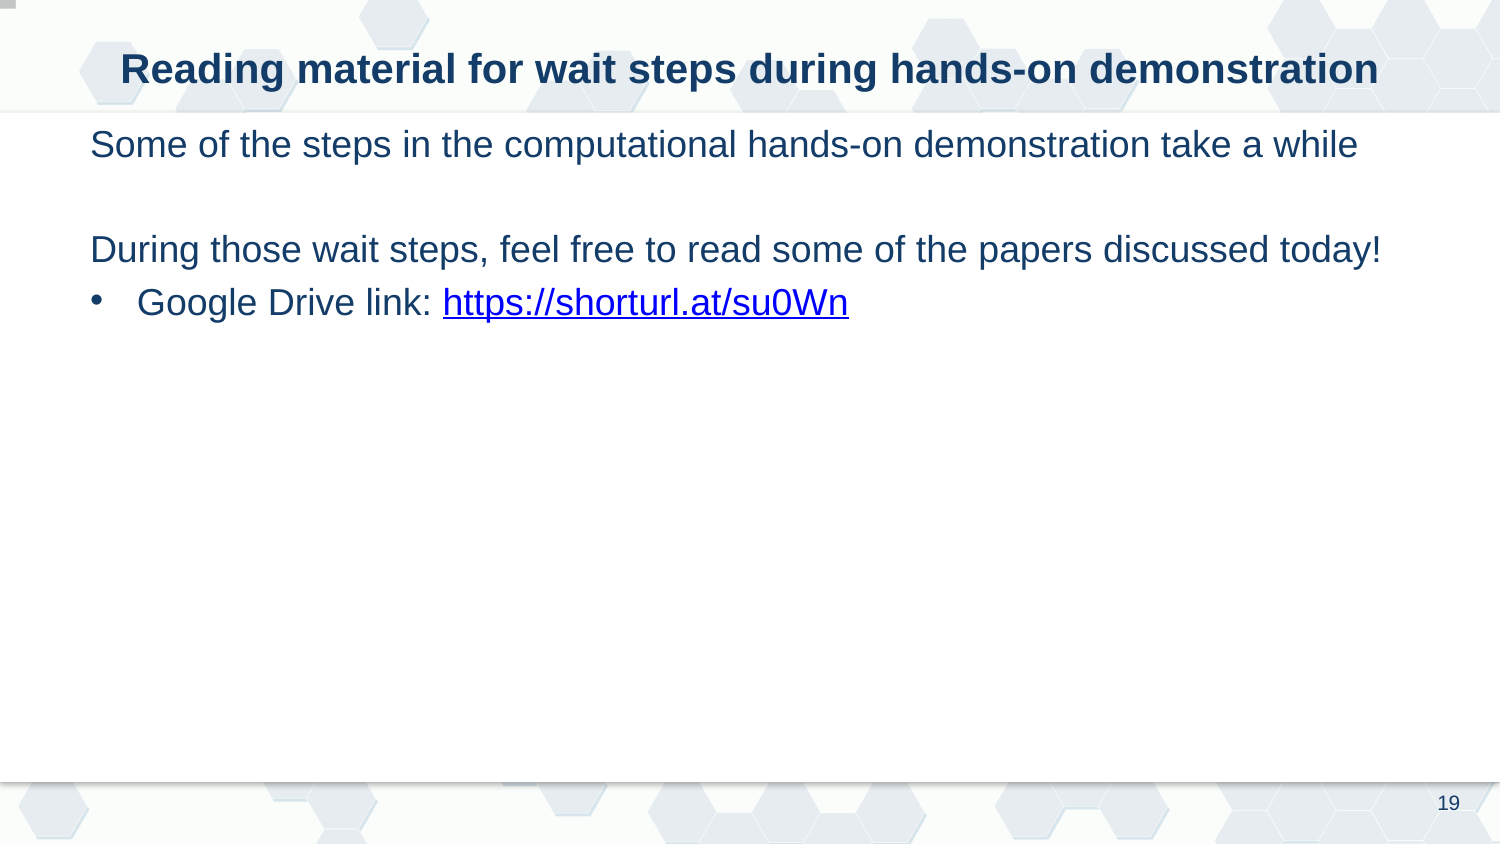

# Reading material for wait steps during hands-on demonstration
Some of the steps in the computational hands-on demonstration take a while

During those wait steps, feel free to read some of the papers discussed today!
Google Drive link: https://shorturl.at/su0Wn

19